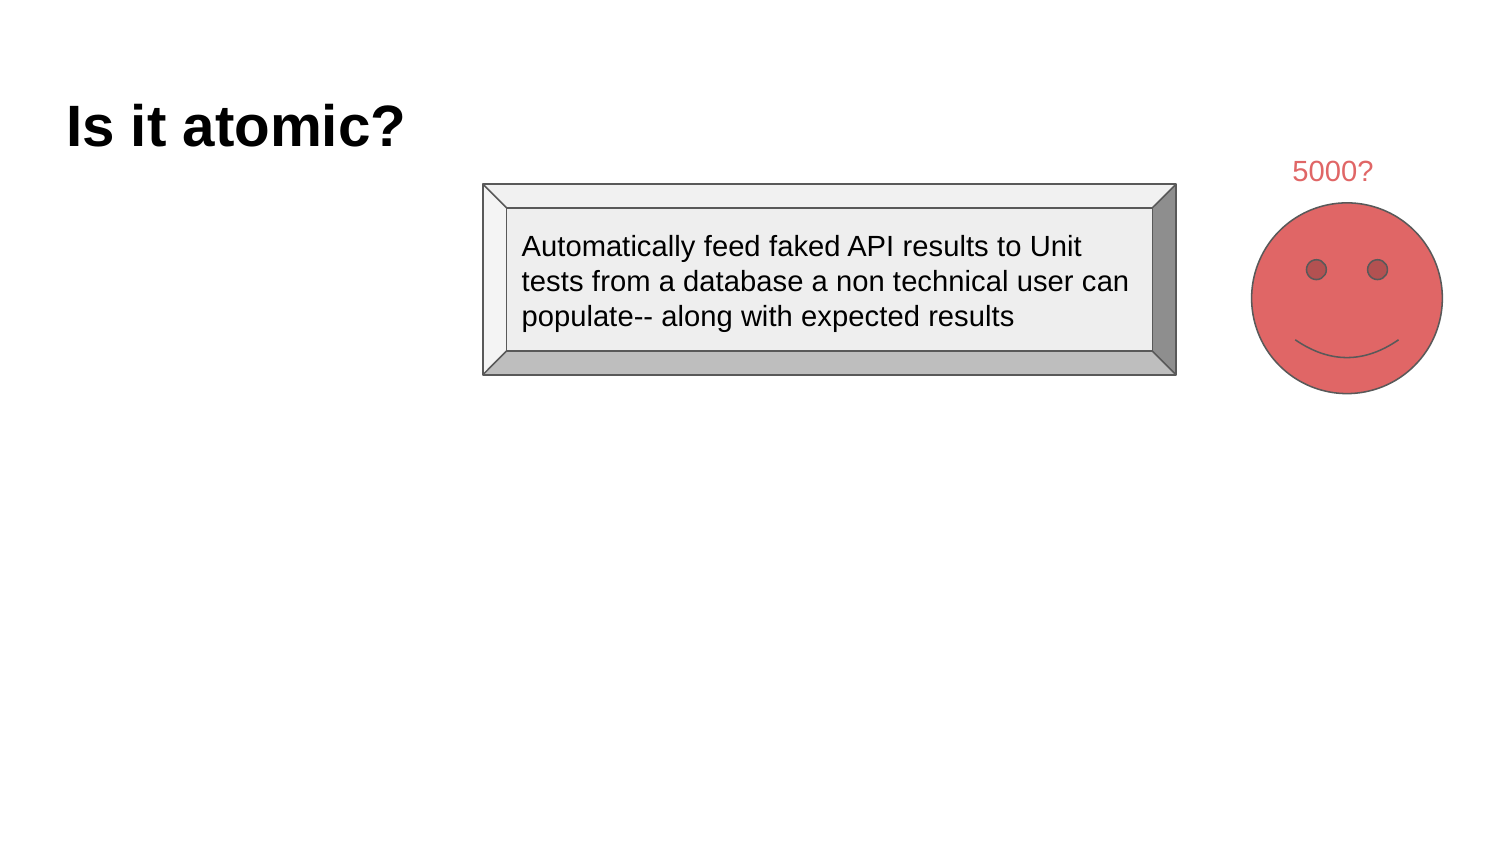

# Is it atomic?
5000?
Automatically feed faked API results to Unit tests from a database a non technical user can populate-- along with expected results